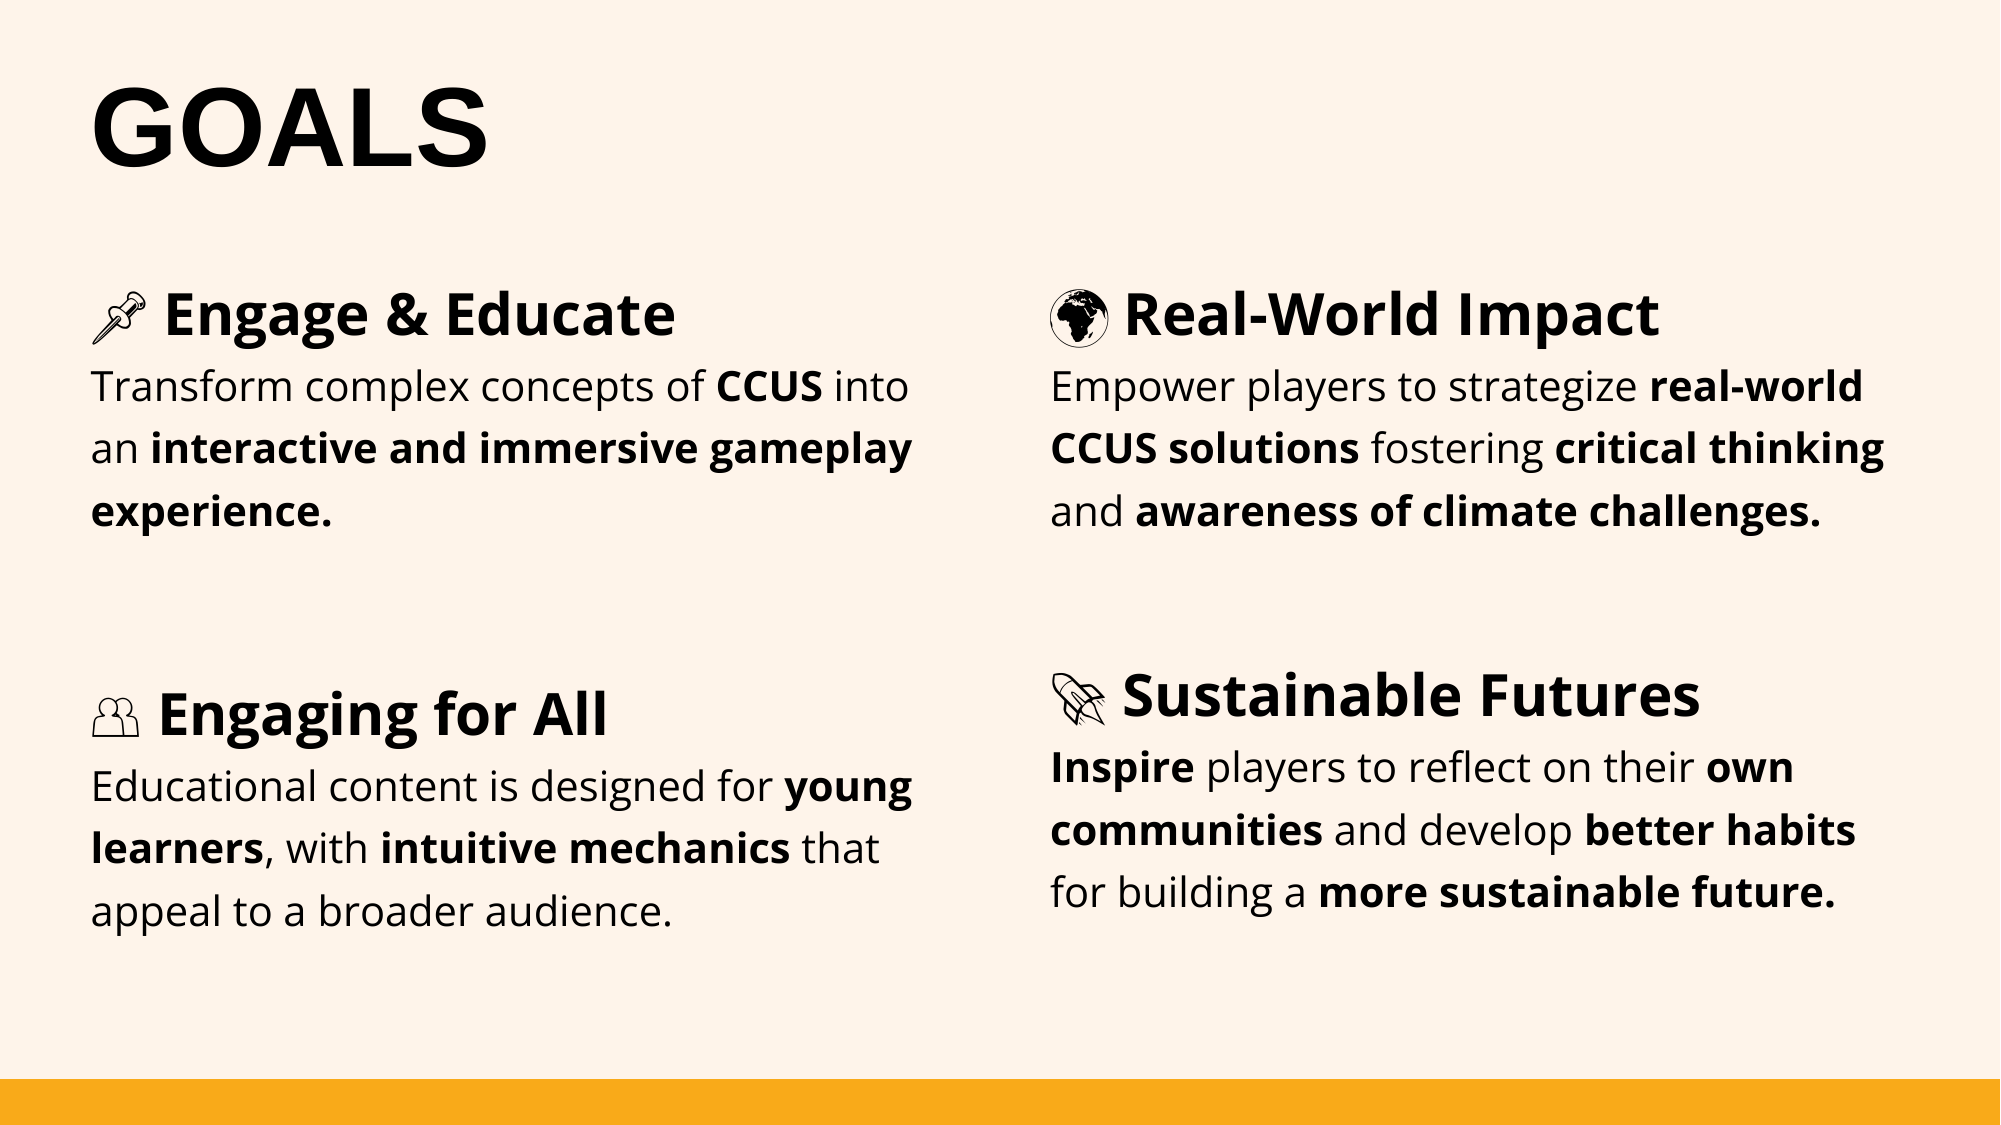

# Goals
📌 Engage & Educate
Transform complex concepts of CCUS into an interactive and immersive gameplay experience.

👥 Engaging for All
Educational content is designed for young learners, with intuitive mechanics that appeal to a broader audience.
🌍 Real-World Impact
Empower players to strategize real-world CCUS solutions fostering critical thinking and awareness of climate challenges.

🚀 Sustainable Futures
Inspire players to reflect on their own communities and develop better habits for building a more sustainable future.